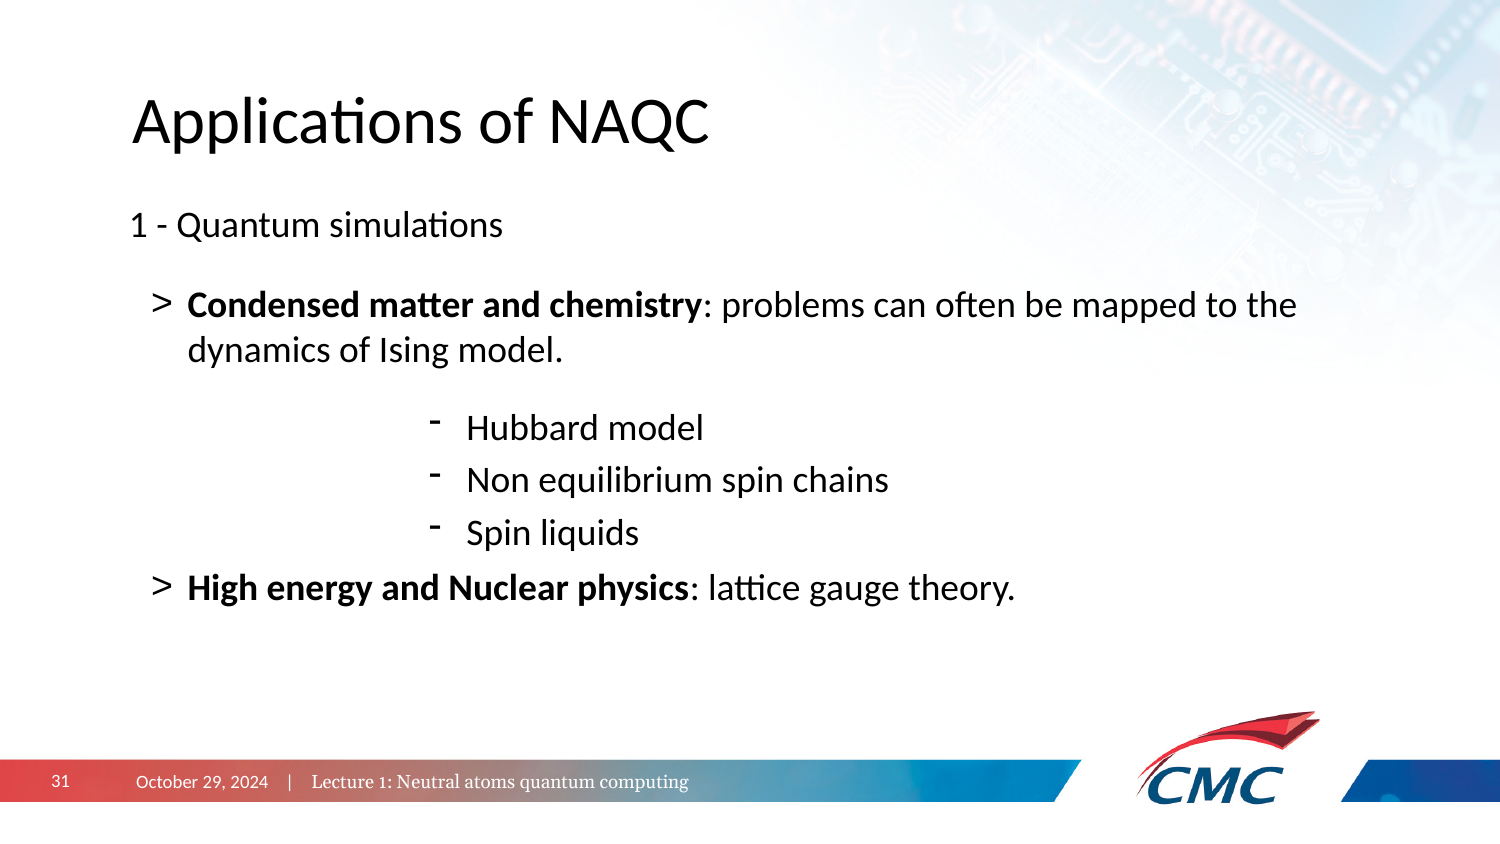

# Applications of NAQC
1 - Quantum simulations
Condensed matter and chemistry: problems can often be mapped to the dynamics of Ising model.
Hubbard model
Non equilibrium spin chains
Spin liquids
High energy and Nuclear physics: lattice gauge theory.

October 29, 2024    |    Lecture 1: Neutral atoms quantum computing
31